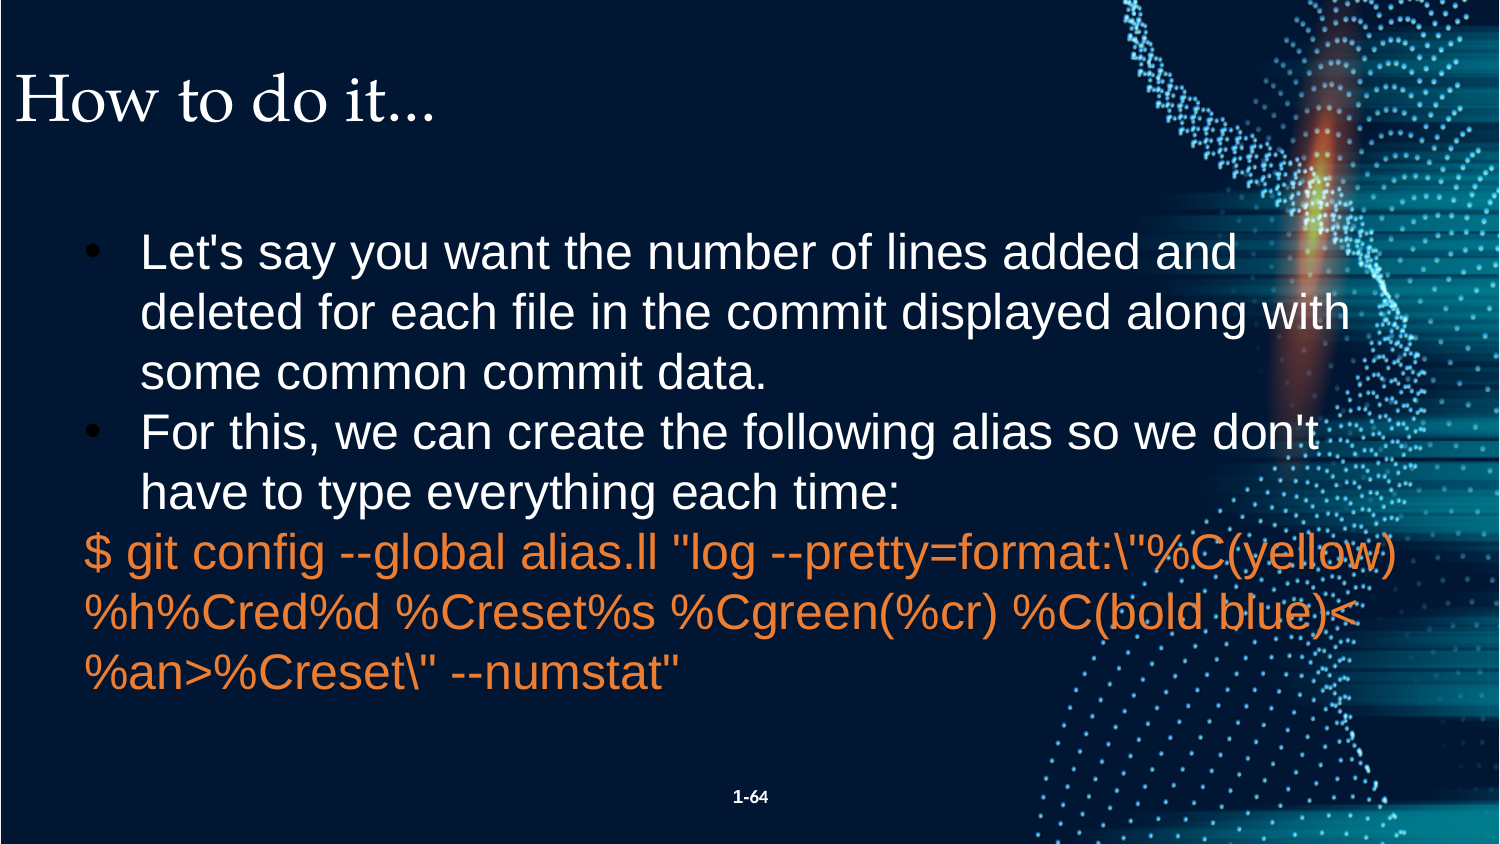

How to do it...
Let's say you want the number of lines added and deleted for each file in the commit displayed along with some common commit data.
For this, we can create the following alias so we don't have to type everything each time:
$ git config --global alias.ll "log --pretty=format:\"%C(yellow)%h%Cred%d %Creset%s %Cgreen(%cr) %C(bold blue)<%an>%Creset\" --numstat"
1-64